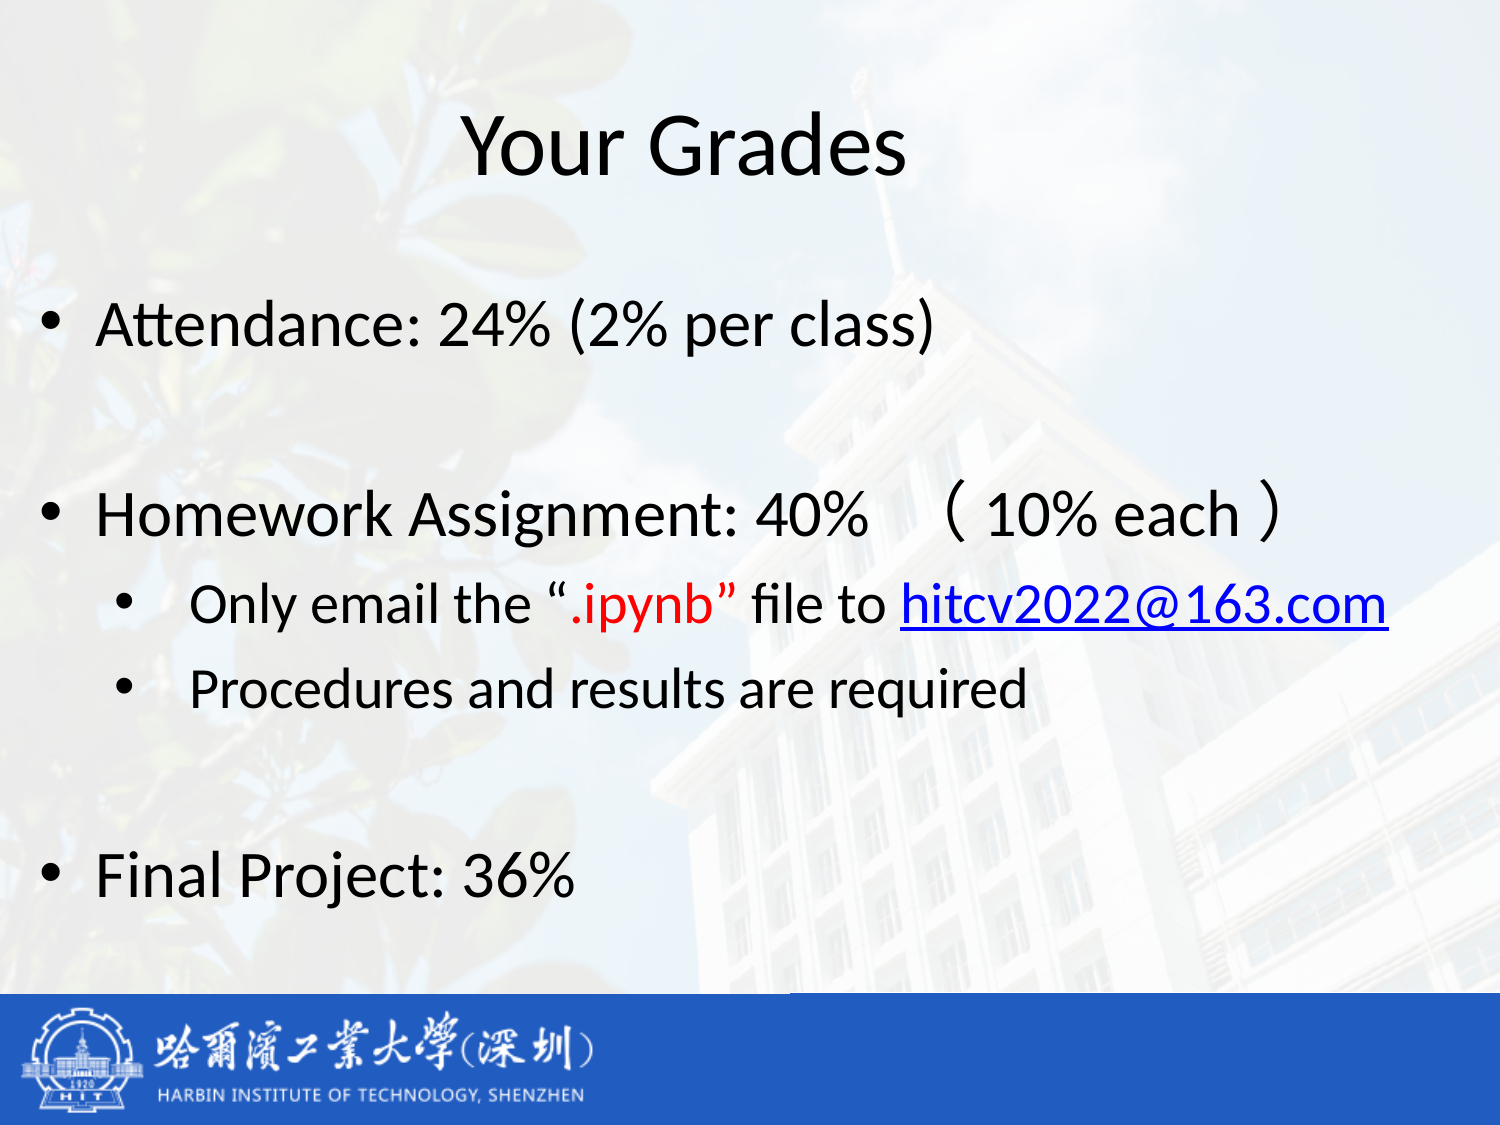

# Your Grades
Attendance: 24% (2% per class)

Homework Assignment: 40% （10% each）
Only email the “.ipynb” file to hitcv2022@163.com
Procedures and results are required

Final Project: 36%